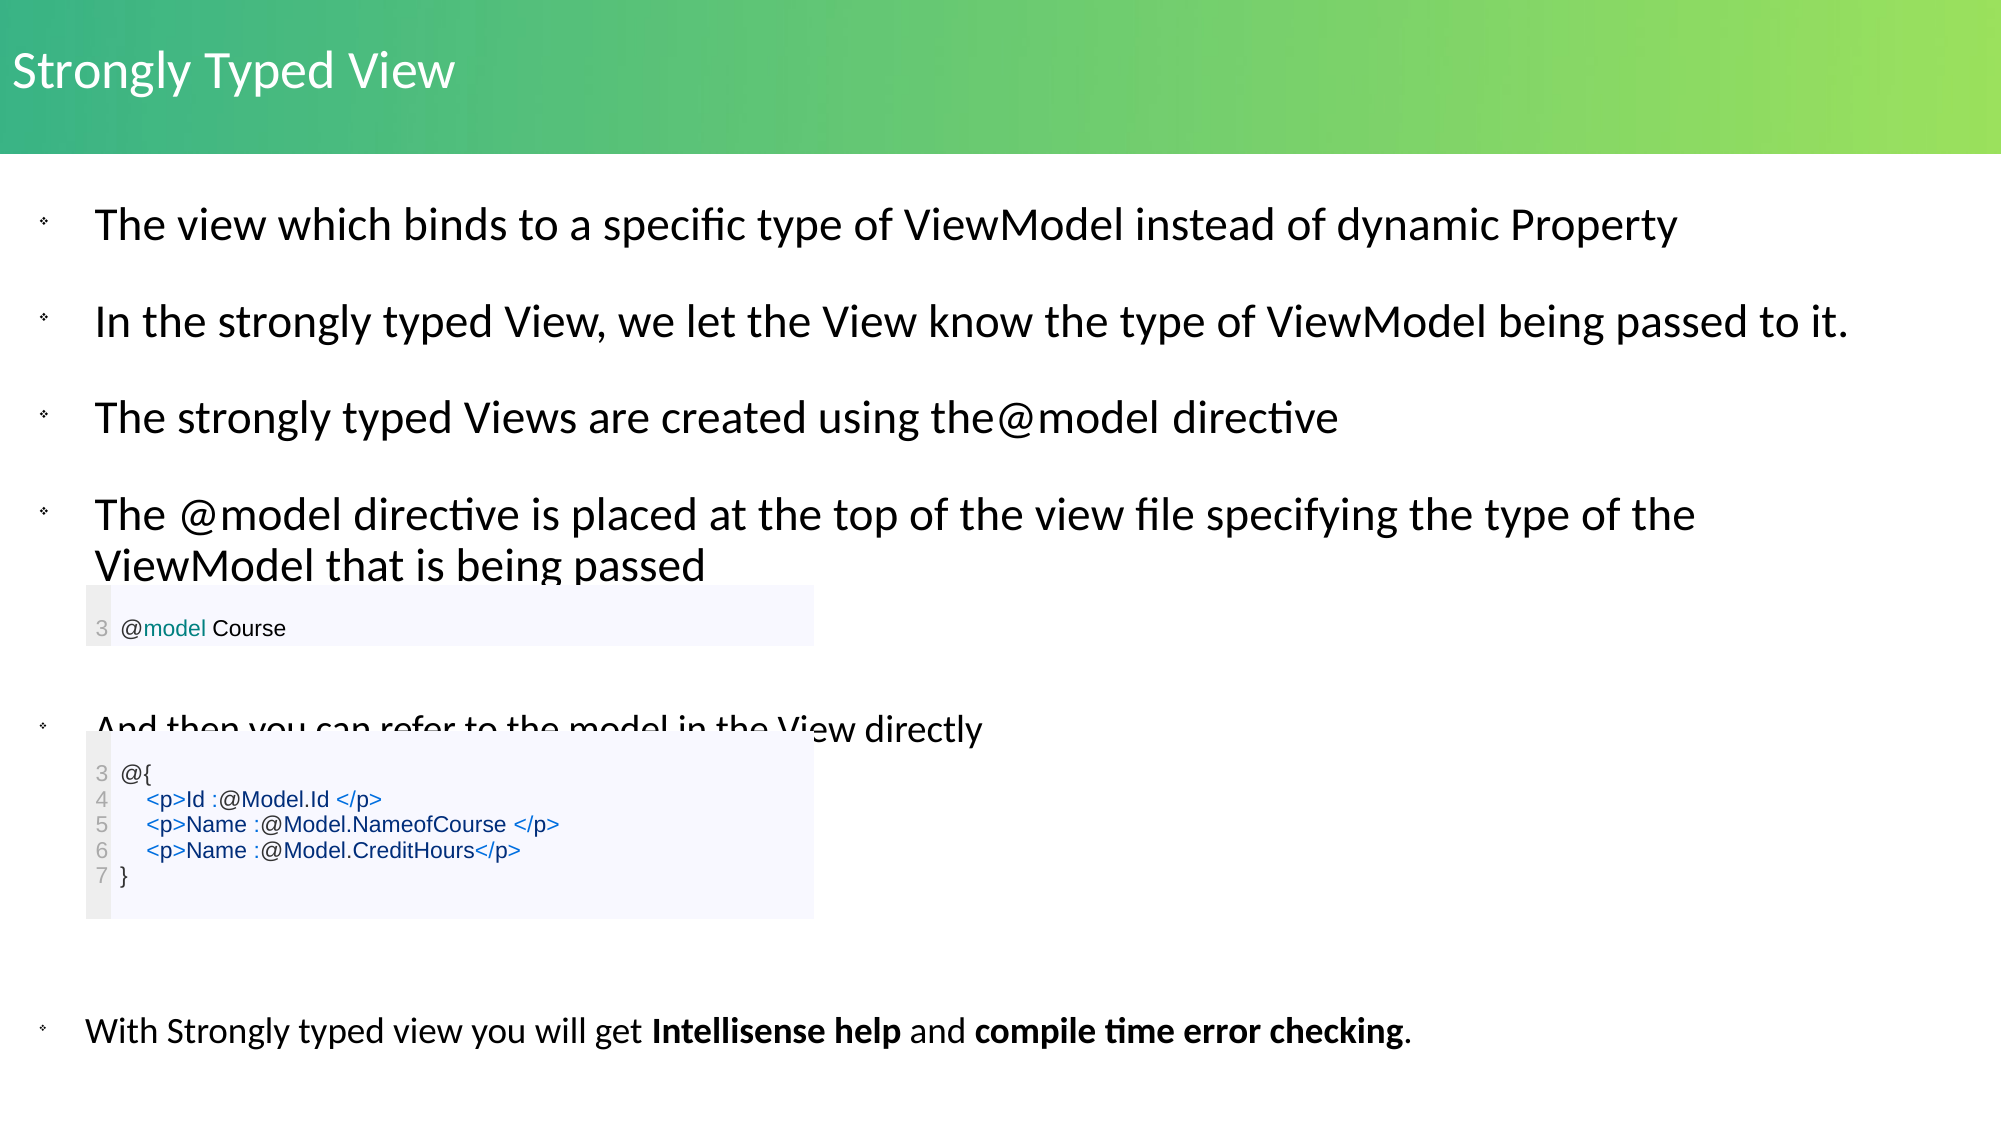

# Strongly Typed View
The view which binds to a specific type of ViewModel instead of dynamic Property
In the strongly typed View, we let the View know the type of ViewModel being passed to it.
The strongly typed Views are created using the@model directive
The @model directive is placed at the top of the view file specifying the type of the ViewModel that is being passed

And then you can refer to the model in the View directly

With Strongly typed view you will get Intellisense help and compile time error checking.

| 3 | @model Course |
| --- | --- |
| 3 4 5 6 7 | @{     <p>Id :@Model.Id </p>     <p>Name :@Model.NameofCourse </p>     <p>Name :@Model.CreditHours</p> } |
| --- | --- |